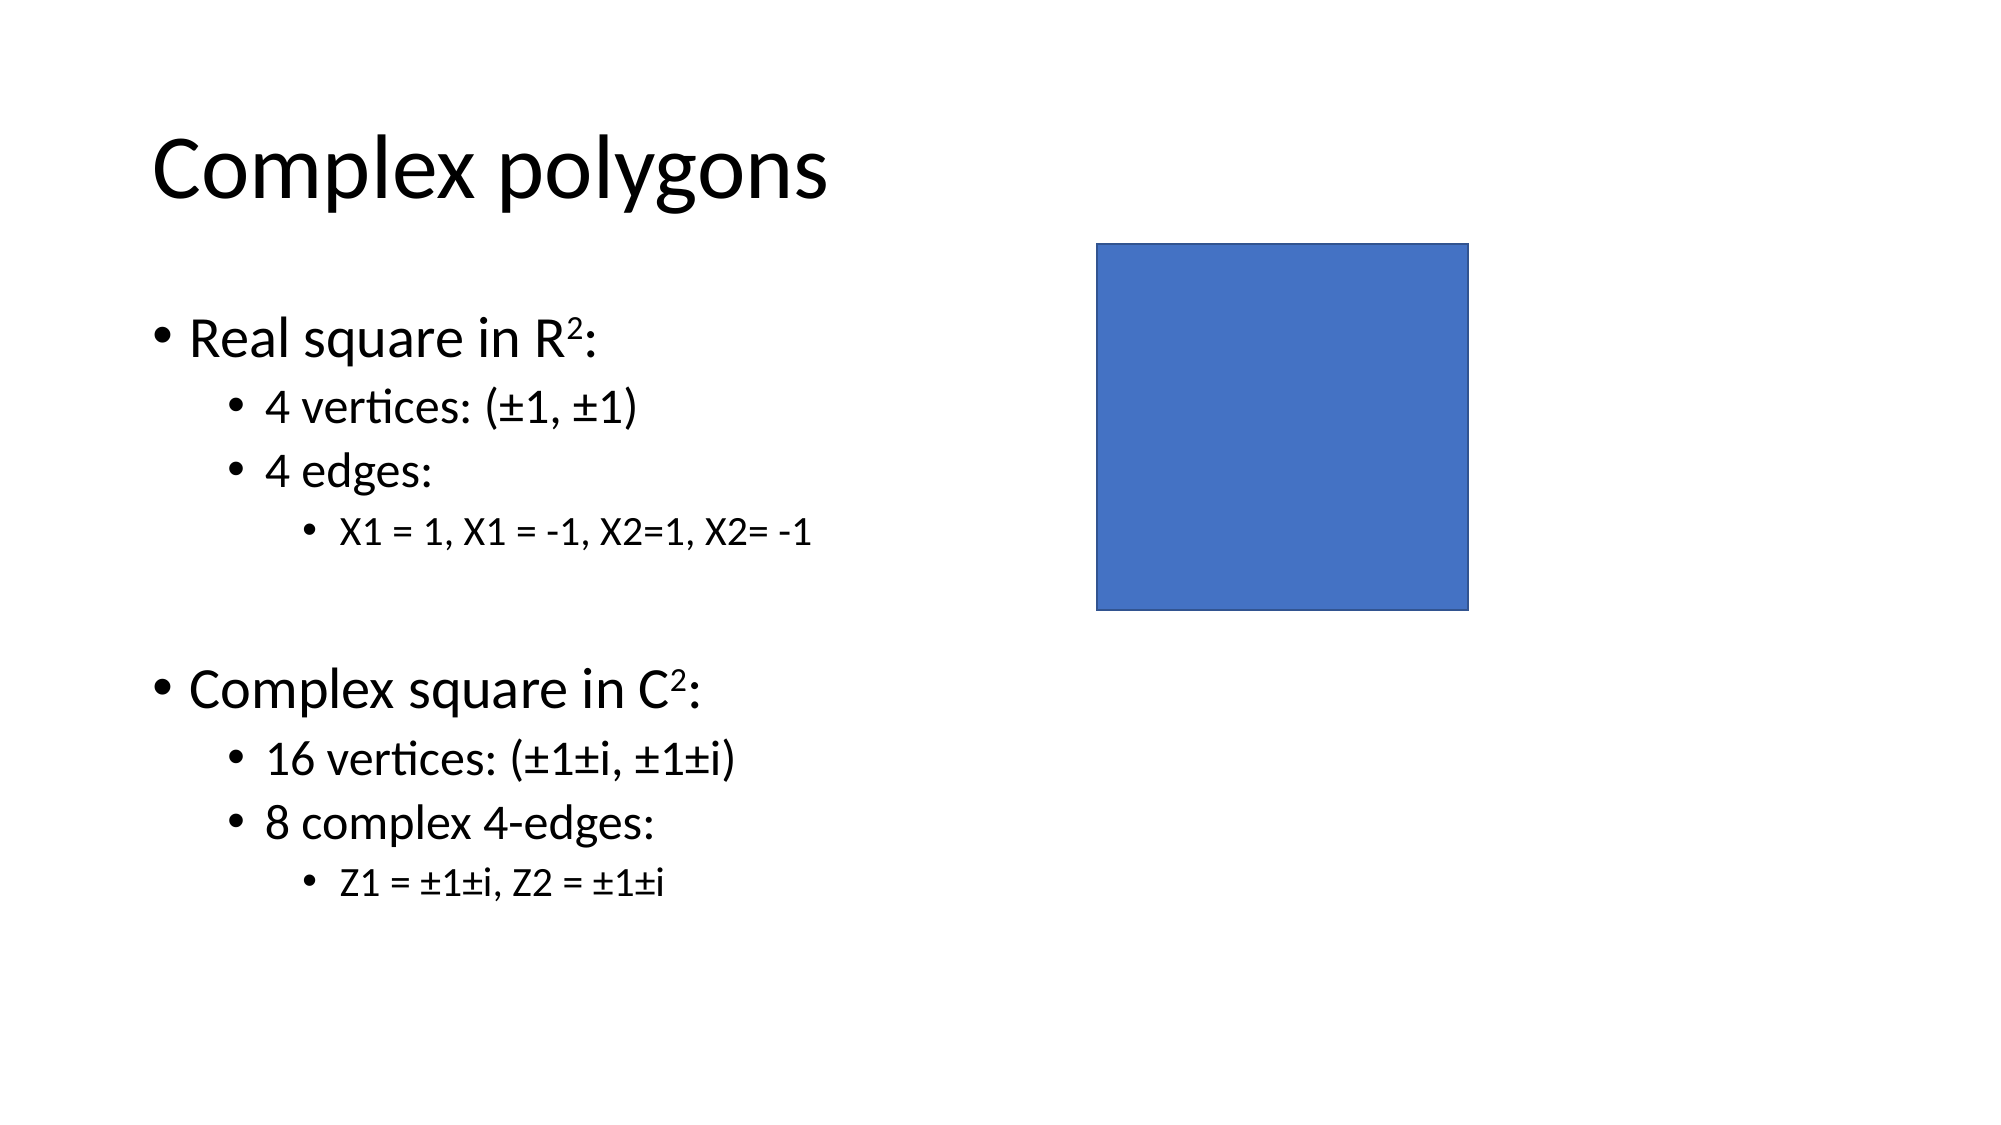

# Complex polygons

Real square in R2:
4 vertices: (±1, ±1)
4 edges:
X1 = 1, X1 = -1, X2=1, X2= -1

Complex square in C2:
16 vertices: (±1±i, ±1±i)
8 complex 4-edges:
Z1 = ±1±i, Z2 = ±1±i